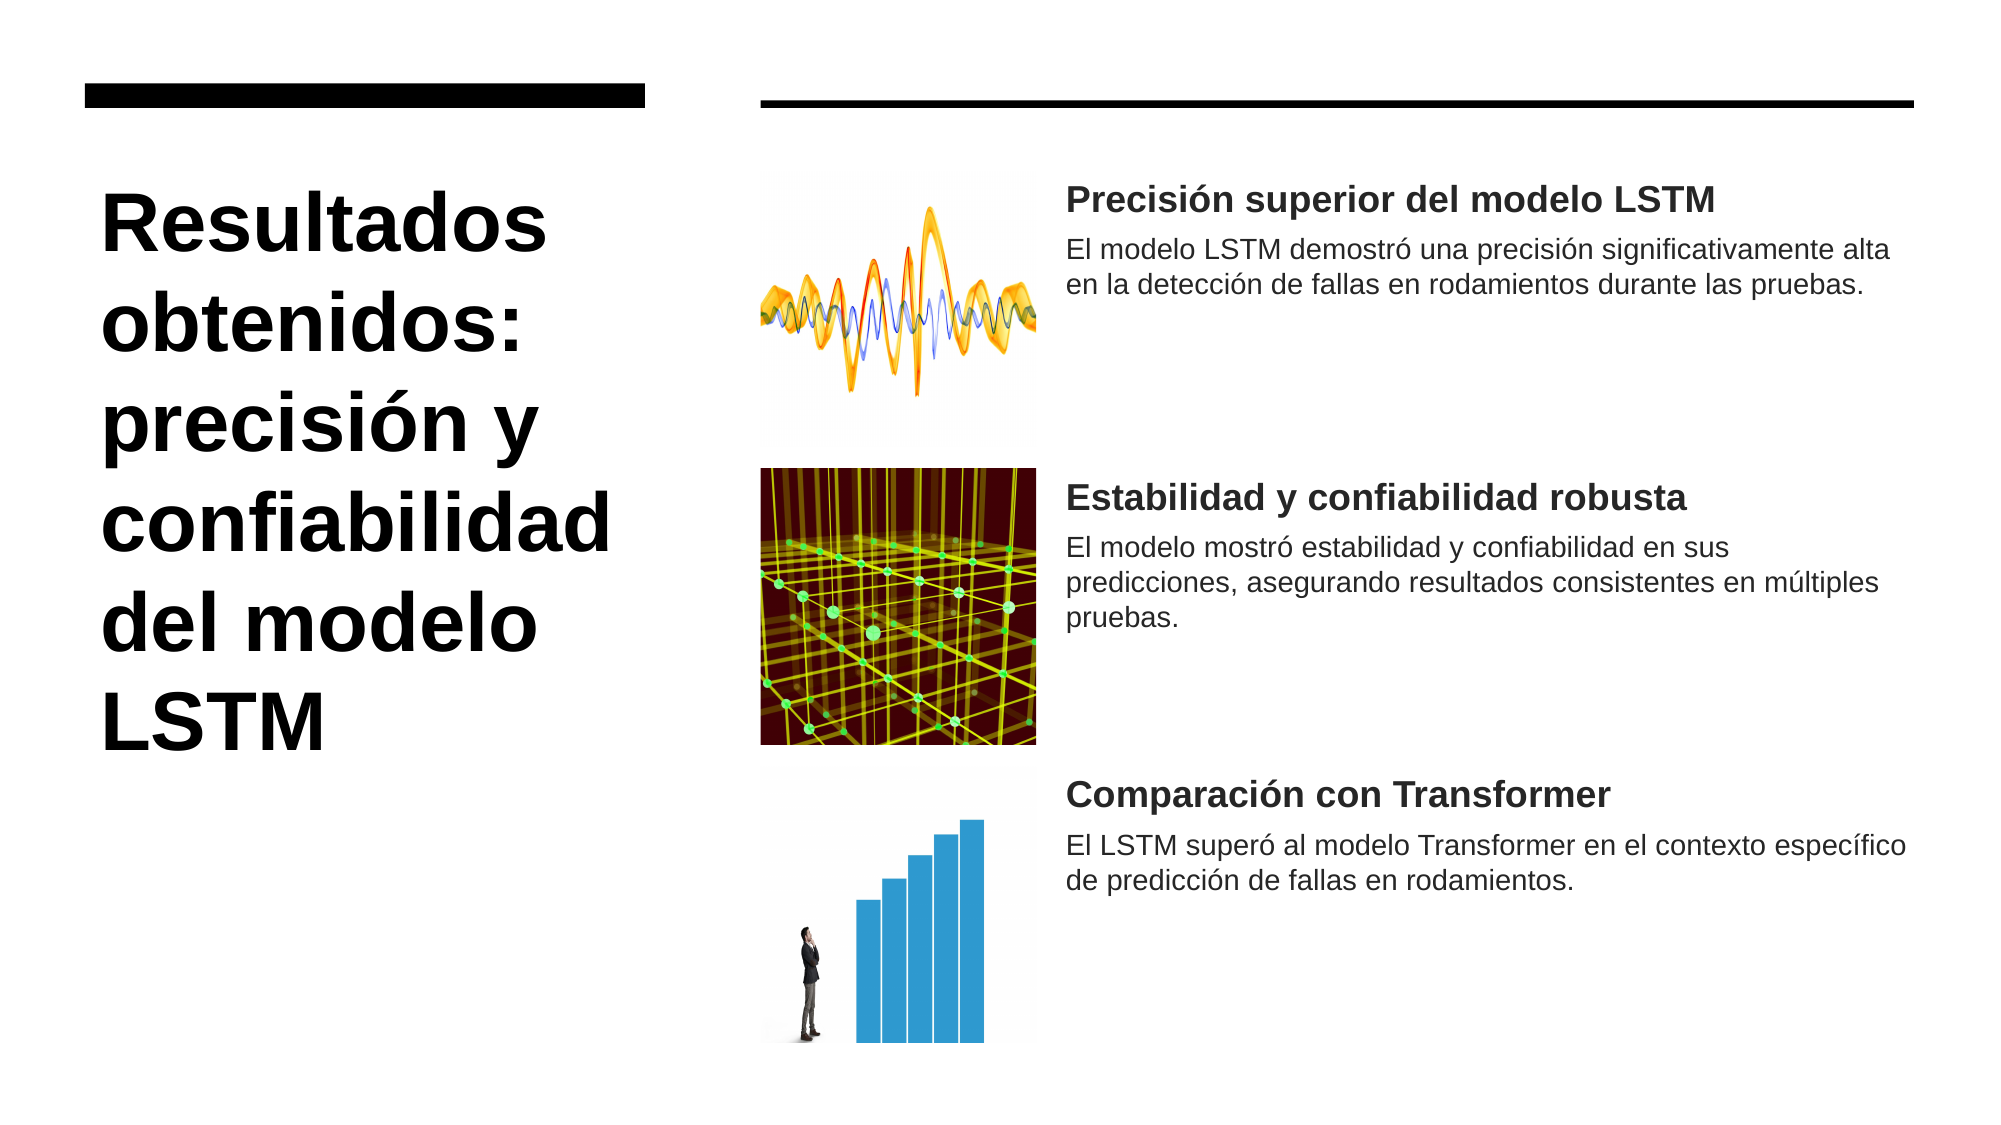

# Resultados obtenidos: precisión y confiabilidad del modelo LSTM
Precisión superior del modelo LSTM
El modelo LSTM demostró una precisión significativamente alta en la detección de fallas en rodamientos durante las pruebas.
Estabilidad y confiabilidad robusta
El modelo mostró estabilidad y confiabilidad en sus predicciones, asegurando resultados consistentes en múltiples pruebas.
Comparación con Transformer
El LSTM superó al modelo Transformer en el contexto específico de predicción de fallas en rodamientos.